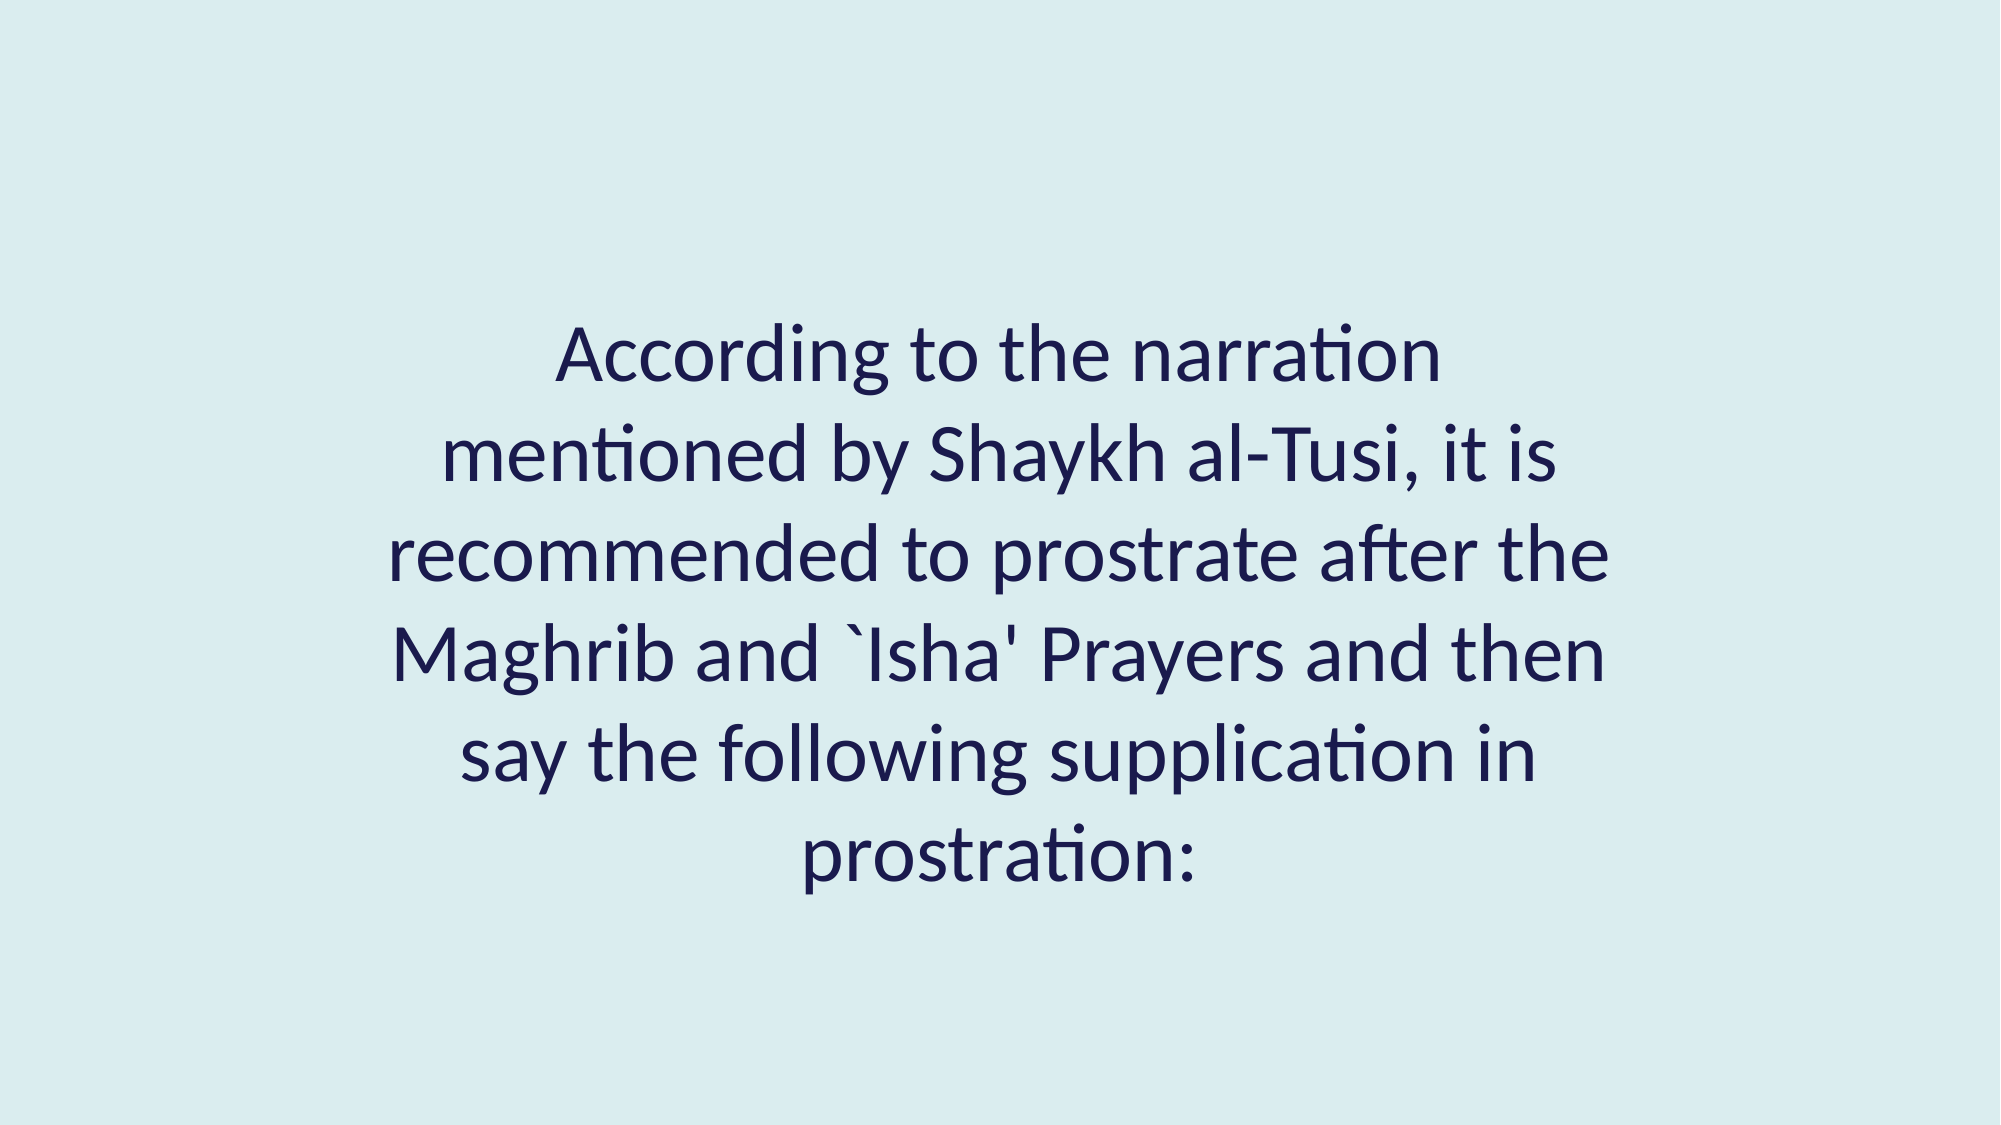

According to the narration mentioned by Shaykh al-Tusi, it is recommended to prostrate after the Maghrib and `Isha' Prayers and then say the following supplication in prostration: